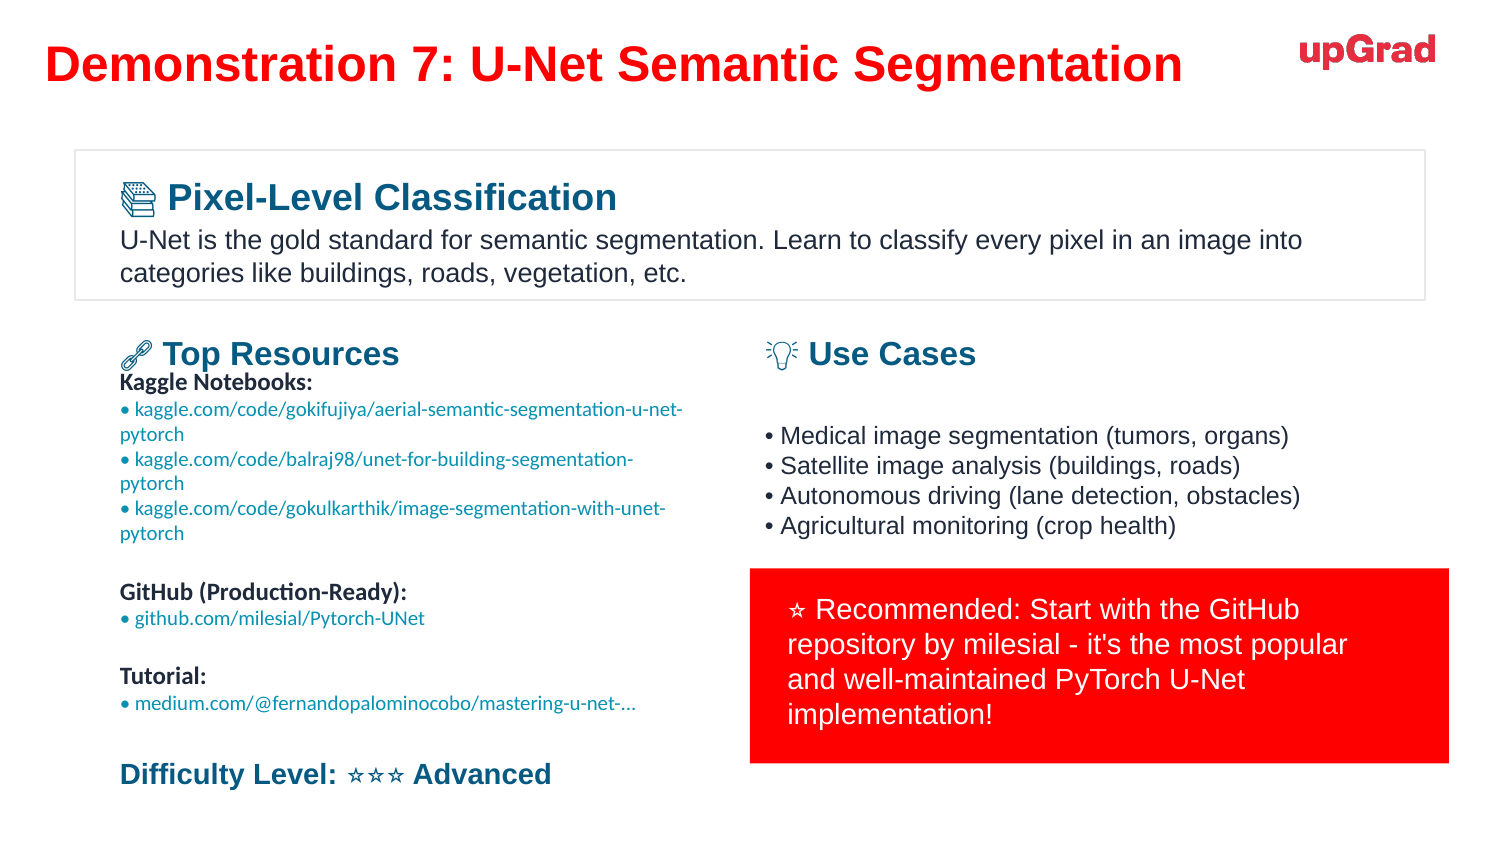

Demonstration 7: U-Net Semantic Segmentation

📚 Pixel-Level Classification
U-Net is the gold standard for semantic segmentation. Learn to classify every pixel in an image into categories like buildings, roads, vegetation, etc.
🔗 Top Resources
💡 Use Cases
Kaggle Notebooks:
• kaggle.com/code/gokifujiya/aerial-semantic-segmentation-u-net-pytorch
• kaggle.com/code/balraj98/unet-for-building-segmentation-pytorch
• kaggle.com/code/gokulkarthik/image-segmentation-with-unet-pytorch

GitHub (Production-Ready):
• github.com/milesial/Pytorch-UNet

Tutorial:
• medium.com/@fernandopalominocobo/mastering-u-net-...
• Medical image segmentation (tumors, organs)
• Satellite image analysis (buildings, roads)
• Autonomous driving (lane detection, obstacles)
• Agricultural monitoring (crop health)

⭐ Recommended: Start with the GitHub repository by milesial - it's the most popular and well-maintained PyTorch U-Net implementation!
Difficulty Level: ⭐⭐⭐ Advanced